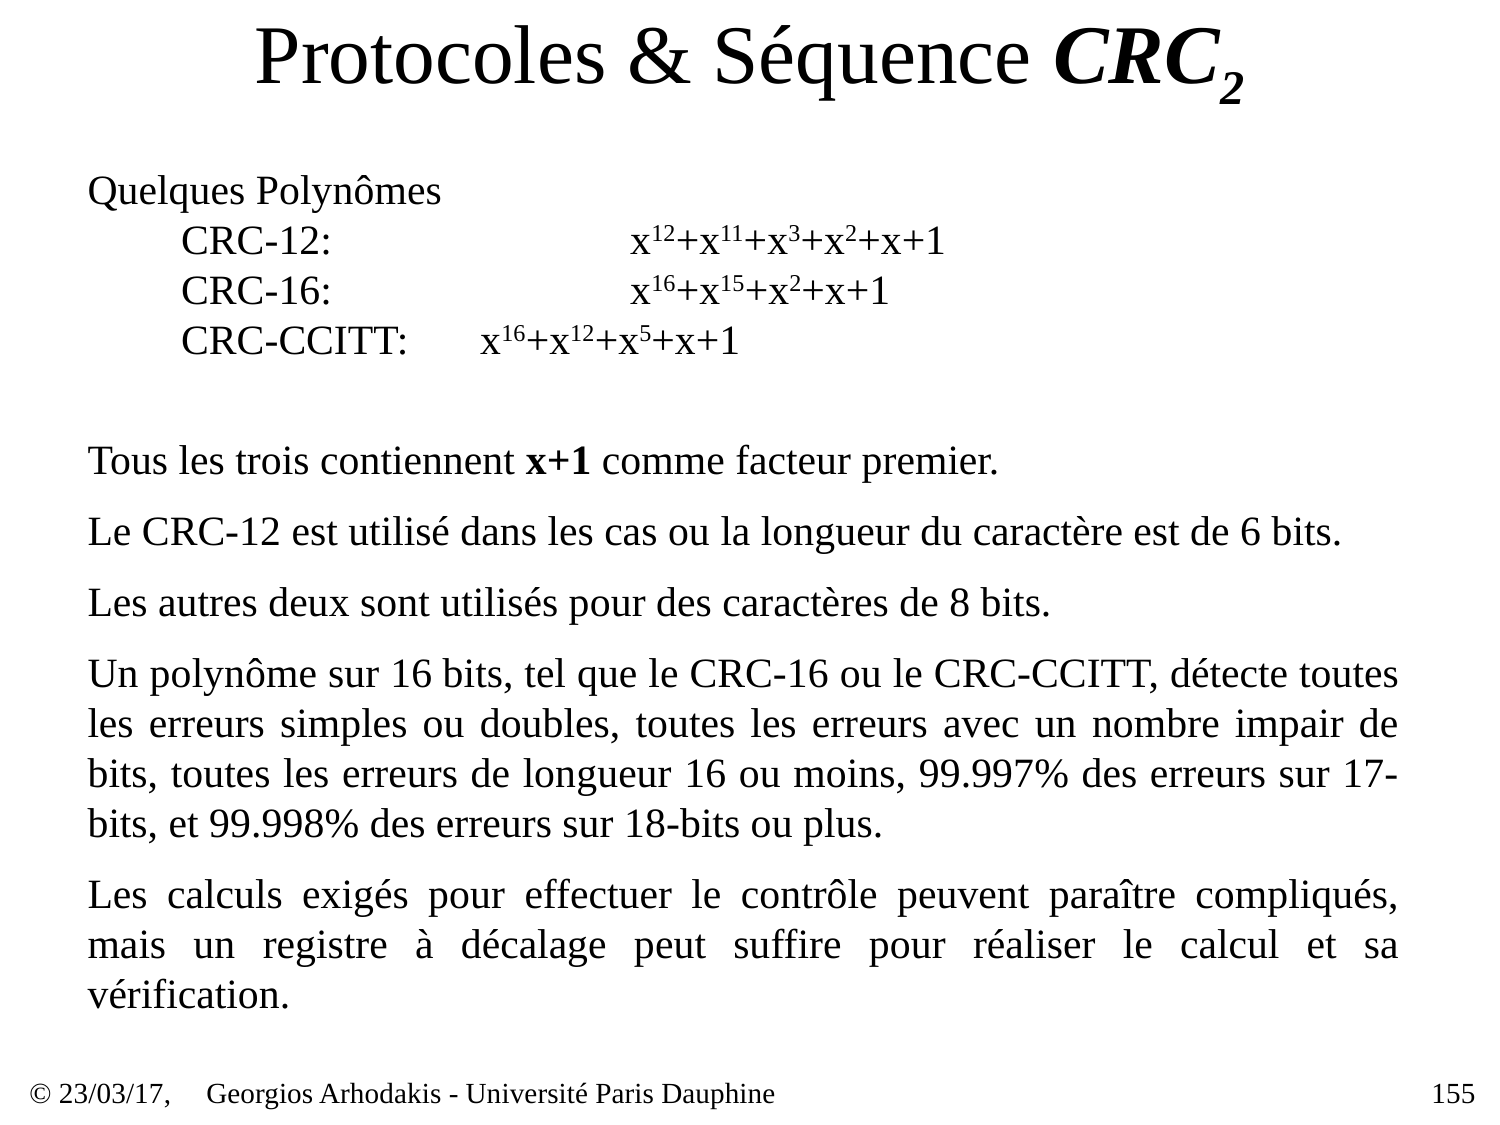

# Protocoles & Séquence CRC2
Quelques Polynômes
CRC-12:		x12+x11+x3+x2+x+1
CRC-16:		x16+x15+x2+x+1
CRC-CCITT:	x16+x12+x5+x+1
Tous les trois contiennent x+1 comme facteur premier.
Le CRC-12 est utilisé dans les cas ou la longueur du caractère est de 6 bits.
Les autres deux sont utilisés pour des caractères de 8 bits.
Un polynôme sur 16 bits, tel que le CRC-16 ou le CRC-CCITT, détecte toutes les erreurs simples ou doubles, toutes les erreurs avec un nombre impair de bits, toutes les erreurs de longueur 16 ou moins, 99.997% des erreurs sur 17-bits, et 99.998% des erreurs sur 18-bits ou plus.
Les calculs exigés pour effectuer le contrôle peuvent paraître compliqués, mais un registre à décalage peut suffire pour réaliser le calcul et sa vérification.
© 23/03/17,
Georgios Arhodakis - Université Paris Dauphine
155